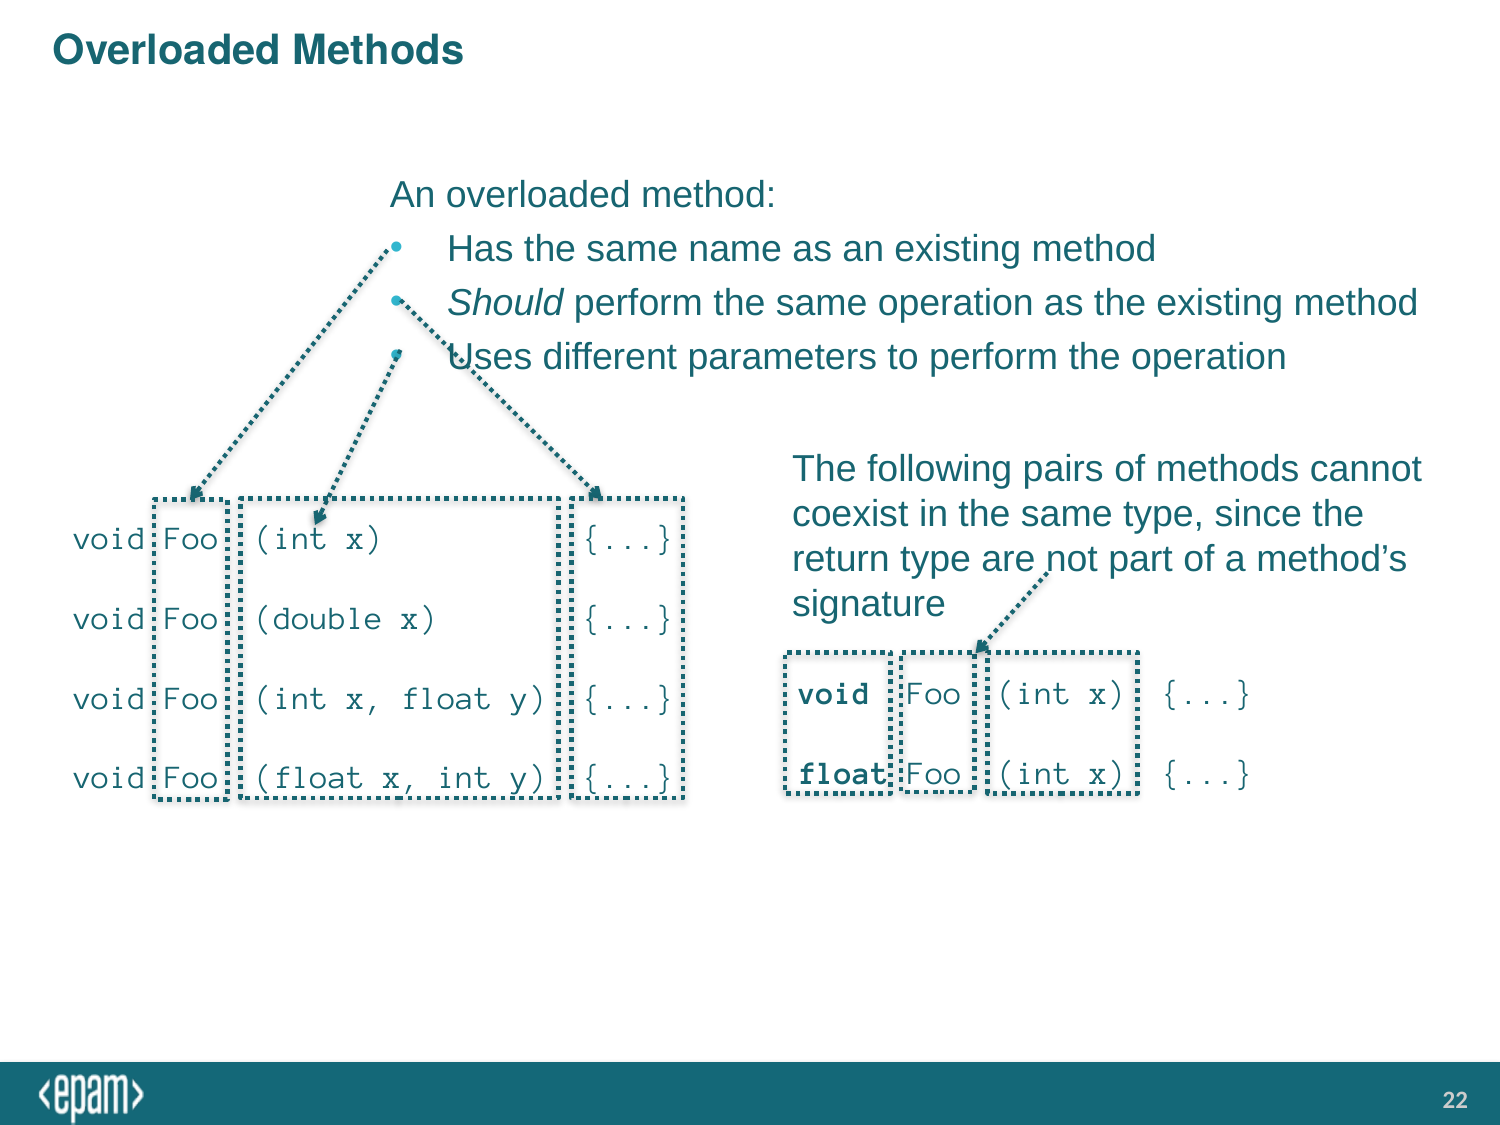

# Overloaded Methods
An overloaded method:
 Has the same name as an existing method
 Should perform the same operation as the existing method
 Uses different parameters to perform the operation
void Foo  (int x)           {...}
void Foo  (double x)        {...}
void Foo  (int x, float y)  {...}
void Foo  (float x, int y)  {...}

The following pairs of methods cannot coexist in the same type, since the return type are not part of a method’s signature
void  Foo  (int x)  {...}
float Foo  (int x)  {...}